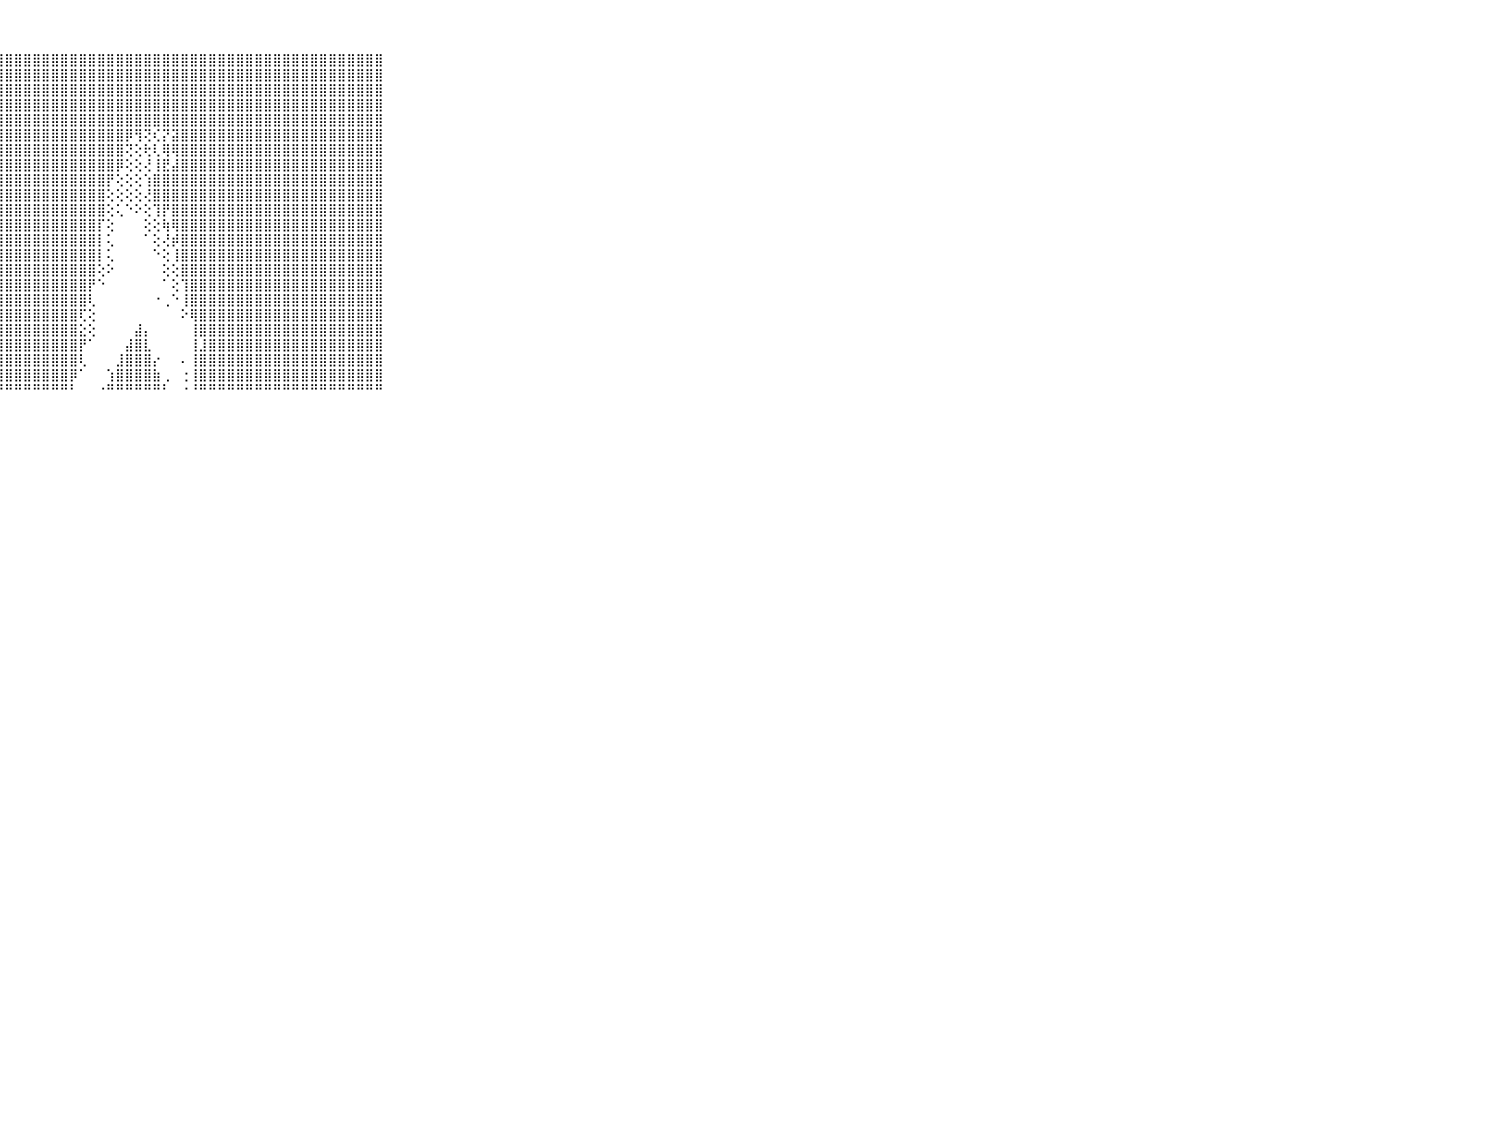

⠀⠀⠀⠀⠀⠀⠀⠀⠀⠀⠀⣿⣿⣿⣿⣿⣿⣿⣿⣿⣿⣿⣿⣿⣿⣿⣿⣿⣿⣿⣿⣿⣿⣿⣿⣿⣿⣿⣿⣿⣿⣿⣿⣿⣿⣿⣿⣿⣿⣿⣿⣿⣿⣿⣿⣿⣿⣿⣿⣿⣿⣿⣿⣿⣿⣿⣿⣿⣿⠀⠀⠀⠀⠀⠀⠀⠀⠀⠀⠀⠀
⠀⠀⠀⠀⠀⠀⠀⠀⠀⠀⠀⣿⣿⣿⣿⣿⣿⣿⣿⣿⣿⣿⣿⣿⣿⣿⣿⣿⣿⣿⣿⣿⣿⣿⣿⣿⣿⣿⣿⣿⣿⣿⣿⣿⣿⣿⣿⣿⣿⣿⣿⣿⣿⣿⣿⣿⣿⣿⣿⣿⣿⣿⣿⣿⣿⣿⣿⣿⣿⠀⠀⠀⠀⠀⠀⠀⠀⠀⠀⠀⠀
⠀⠀⠀⠀⠀⠀⠀⠀⠀⠀⠀⣿⣿⣿⣿⣿⣿⣿⣿⣿⣿⣿⣿⣿⣿⣿⣿⣿⣿⣿⣿⣿⣿⣿⣿⣿⣿⣿⣿⣿⣿⣿⣿⣿⣿⣿⣿⣿⣿⣿⣿⣿⣿⣿⣿⣿⣿⣿⣿⣿⣿⣿⣿⣿⣿⣿⣿⣿⣿⠀⠀⠀⠀⠀⠀⠀⠀⠀⠀⠀⠀
⠀⠀⠀⠀⠀⠀⠀⠀⠀⠀⠀⣿⣿⣿⣿⣿⣿⣿⣿⣿⣿⣿⣿⣿⣿⣿⣿⣿⣿⣿⣿⣿⣿⣿⣿⣿⣿⣿⣿⣿⣿⣿⣿⣿⣿⣿⣿⣿⣿⣿⣿⣿⣿⣿⣿⣿⣿⣿⣿⣿⣿⣿⣿⣿⣿⣿⣿⣿⣿⠀⠀⠀⠀⠀⠀⠀⠀⠀⠀⠀⠀
⠀⠀⠀⠀⠀⠀⠀⠀⠀⠀⠀⣿⣿⣿⣿⣿⣿⣿⣿⣿⣿⣿⣿⣿⣿⣿⣿⣿⣿⣿⣿⣿⣿⣿⣿⣿⣿⣿⣿⣿⣿⣿⣿⣿⣿⣿⣿⣿⣿⣿⣿⣿⣿⣿⣿⣿⣿⣿⣿⣿⣿⣿⣿⣿⣿⣿⣿⣿⣿⠀⠀⠀⠀⠀⠀⠀⠀⠀⠀⠀⠀
⠀⠀⠀⠀⠀⠀⠀⠀⠀⠀⠀⣿⣿⣿⣿⣿⣿⣿⣿⣿⣿⣿⣿⣿⣿⣿⣿⣿⣿⣿⣿⣿⣿⣿⣿⣿⣿⣿⣿⣿⣿⡿⢻⢝⢎⡝⣽⣿⣿⣿⣿⣿⣿⣿⣿⣿⣿⣿⣿⣿⣿⣿⣿⣿⣿⣿⣿⣿⣿⠀⠀⠀⠀⠀⠀⠀⠀⠀⠀⠀⠀
⠀⠀⠀⠀⠀⠀⠀⠀⠀⠀⠀⣿⣿⣿⣿⣿⣿⣿⣿⣿⣿⣿⣿⣿⣿⣿⣿⣿⣿⣿⣿⣿⣿⣿⣿⣿⣿⣿⣿⣿⣿⢝⢕⢗⢇⢿⢿⣿⣿⣿⣿⣿⣿⣿⣿⣿⣿⣿⣿⣿⣿⣿⣿⣿⣿⣿⣿⣿⣿⠀⠀⠀⠀⠀⠀⠀⠀⠀⠀⠀⠀
⠀⠀⠀⠀⠀⠀⠀⠀⠀⠀⠀⣿⣿⣿⣿⣿⣿⣿⣿⣿⣿⣿⣿⣿⣿⣿⣿⣿⣿⣿⣿⣿⣿⣿⣿⣿⣿⣿⣿⣿⡿⢕⢕⢜⢸⣟⣼⣿⣿⣿⣿⣿⣿⣿⣿⣿⣿⣿⣿⣿⣿⣿⣿⣿⣿⣿⣿⣿⣿⠀⠀⠀⠀⠀⠀⠀⠀⠀⠀⠀⠀
⠀⠀⠀⠀⠀⠀⠀⠀⠀⠀⠀⣿⣿⣿⣿⣿⣿⣿⣿⣿⣿⣿⣿⣿⣿⣿⣿⣿⣿⣿⣿⣿⣿⣿⣿⣿⣿⣿⣿⡟⢕⢕⢕⢱⣿⣿⣿⣿⣿⣿⣿⣿⣿⣿⣿⣿⣿⣿⣿⣿⣿⣿⣿⣿⣿⣿⣿⣿⣿⠀⠀⠀⠀⠀⠀⠀⠀⠀⠀⠀⠀
⠀⠀⠀⠀⠀⠀⠀⠀⠀⠀⠀⣿⣿⣿⣿⣿⣿⣿⣿⣿⣿⣿⣿⣿⣿⣿⣿⣿⣿⣿⣿⣿⣿⣿⣿⣿⣿⣿⣿⢕⢕⢕⢕⢜⣿⣿⣿⣿⣿⣿⣿⣿⣿⣿⣿⣿⣿⣿⣿⣿⣿⣿⣿⣿⣿⣿⣿⣿⣿⠀⠀⠀⠀⠀⠀⠀⠀⠀⠀⠀⠀
⠀⠀⠀⠀⠀⠀⠀⠀⠀⠀⠀⣿⣿⣿⣿⣿⣿⣿⣿⣿⣿⣿⣿⣿⣿⣿⣿⣿⣿⣿⣿⣿⣿⣿⣿⣿⣿⣿⣿⢕⢅⠑⠕⢕⢹⡟⣿⣿⣿⣿⣿⣿⣿⣿⣿⣿⣿⣿⣿⣿⣿⣿⣿⣿⣿⣿⣿⣿⣿⠀⠀⠀⠀⠀⠀⠀⠀⠀⠀⠀⠀
⠀⠀⠀⠀⠀⠀⠀⠀⠀⠀⠀⣿⣿⣿⣿⣿⣿⣿⣿⣿⣿⣿⣿⣿⣿⣿⣿⣿⣿⣿⣿⣿⣿⣿⣿⣿⣿⣿⡏⢕⠀⠀⠀⢕⢕⢷⢿⣿⣿⣿⣿⣿⣿⣿⣿⣿⣿⣿⣿⣿⣿⣿⣿⣿⣿⣿⣿⣿⣿⠀⠀⠀⠀⠀⠀⠀⠀⠀⠀⠀⠀
⠀⠀⠀⠀⠀⠀⠀⠀⠀⠀⠀⣿⣿⣿⣿⣿⣿⣿⣿⣿⣿⣿⣿⣿⣿⣿⣿⣿⣿⣿⣿⣿⣿⣿⣿⣿⣿⣿⡇⢅⠀⠀⠀⠁⢕⢜⡾⣿⣿⣿⣿⣿⣿⣿⣿⣿⣿⣿⣿⣿⣿⣿⣿⣿⣿⣿⣿⣿⣿⠀⠀⠀⠀⠀⠀⠀⠀⠀⠀⠀⠀
⠀⠀⠀⠀⠀⠀⠀⠀⠀⠀⠀⣿⣿⣿⣿⣿⣿⣿⣿⣿⣿⣿⣿⣿⣿⣿⣿⣿⣿⣿⣿⣿⣿⣿⣿⣿⣿⣿⡇⢅⠀⠀⠀⠀⠑⢕⢸⣿⣿⣿⣿⣿⣿⣿⣿⣿⣿⣿⣿⣿⣿⣿⣿⣿⣿⣿⣿⣿⣿⠀⠀⠀⠀⠀⠀⠀⠀⠀⠀⠀⠀
⠀⠀⠀⠀⠀⠀⠀⠀⠀⠀⠀⣿⣿⣿⣿⣿⣿⣿⣿⣿⣿⣿⣿⣿⣿⣿⣿⣿⣿⣿⣿⣿⣿⣿⣿⣿⣿⣿⢕⠕⠀⠀⠀⠀⠀⢕⢕⣿⣿⣿⣿⣿⣿⣿⣿⣿⣿⣿⣿⣿⣿⣿⣿⣿⣿⣿⣿⣿⣿⠀⠀⠀⠀⠀⠀⠀⠀⠀⠀⠀⠀
⠀⠀⠀⠀⠀⠀⠀⠀⠀⠀⠀⣿⣿⣿⣿⣿⣿⣿⣿⣿⣿⣿⣿⣿⣿⣿⣿⣿⣿⣿⣿⣿⣿⣿⣿⣿⣿⡟⠑⠀⠀⠀⠀⠀⠀⠁⢕⢹⣿⣿⣿⣿⣿⣿⣿⣿⣿⣿⣿⣿⣿⣿⣿⣿⣿⣿⣿⣿⣿⠀⠀⠀⠀⠀⠀⠀⠀⠀⠀⠀⠀
⠀⠀⠀⠀⠀⠀⠀⠀⠀⠀⠀⣿⣿⣿⣿⣿⣿⣿⣿⣿⣿⣿⣿⣿⣿⣿⣿⣿⣿⣿⣿⣿⣿⣿⣿⣿⣿⢇⠀⠀⠀⠀⠀⠀⠐⢀⠑⢸⣿⣿⣿⣿⣿⣿⣿⣿⣿⣿⣿⣿⣿⣿⣿⣿⣿⣿⣿⣿⣿⠀⠀⠀⠀⠀⠀⠀⠀⠀⠀⠀⠀
⠀⠀⠀⠀⠀⠀⠀⠀⠀⠀⠀⣿⣿⣿⣿⣿⣿⣿⣿⣿⣿⣿⣿⣿⣿⣿⣿⣿⣿⣿⣿⣿⣿⣿⣿⣿⢏⢕⠀⠀⠀⠀⠀⠀⠀⠀⠀⠕⢿⣿⣿⣿⣿⣿⣿⣿⣿⣿⣿⣿⣿⣿⣿⣿⣿⣿⣿⣿⣿⠀⠀⠀⠀⠀⠀⠀⠀⠀⠀⠀⠀
⠀⠀⠀⠀⠀⠀⠀⠀⠀⠀⠀⣿⣿⣿⣿⣿⣿⣿⣿⣿⣿⣿⣿⣿⣿⣿⣿⣿⣿⣿⣿⣿⣿⣿⣿⣿⣕⢕⠀⠀⠀⠀⣼⡄⠀⠀⠀⠀⢸⣿⣿⣿⣿⣿⣿⣿⣿⣿⣿⣿⣿⣿⣿⣿⣿⣿⣿⣿⣿⠀⠀⠀⠀⠀⠀⠀⠀⠀⠀⠀⠀
⠀⠀⠀⠀⠀⠀⠀⠀⠀⠀⠀⣿⣿⣿⣿⣿⣿⣿⣿⣿⣿⣿⣿⣿⣿⣿⣿⣿⣿⣿⣿⣿⣿⣿⣿⣿⡟⠁⠀⠀⠀⣼⣿⣇⠀⠀⠀⠀⢸⣸⣿⣿⣿⣿⣿⣿⣿⣿⣿⣿⣿⣿⣿⣿⣿⣿⣿⣿⣿⠀⠀⠀⠀⠀⠀⠀⠀⠀⠀⠀⠀
⠀⠀⠀⠀⠀⠀⠀⠀⠀⠀⠀⣿⣿⣿⣿⣿⣿⣿⣿⣿⣿⣿⣿⣿⣿⣿⣿⣿⣿⣿⣿⣿⣿⣿⣿⣿⢇⠀⠀⠀⣸⣿⣿⣿⡔⠀⠀⠄⢸⣿⣿⣿⣿⣿⣿⣿⣿⣿⣿⣿⣿⣿⣿⣿⣿⣿⣿⣿⣿⠀⠀⠀⠀⠀⠀⠀⠀⠀⠀⠀⠀
⠀⠀⠀⠀⠀⠀⠀⠀⠀⠀⠀⣿⣿⣿⣿⣿⣿⣿⣿⣿⣿⣿⣿⣿⣿⣿⣿⣿⣿⣿⣿⣿⣿⣿⣿⡿⠁⠀⠀⢱⣿⣿⣿⣿⣷⢀⠀⢐⢸⣿⣿⣿⣿⣿⣿⣿⣿⣿⣿⣿⣿⣿⣿⣿⣿⣿⣿⣿⣿⠀⠀⠀⠀⠀⠀⠀⠀⠀⠀⠀⠀
⠀⠀⠀⠀⠀⠀⠀⠀⠀⠀⠀⠛⠛⠛⠛⠛⠛⠛⠛⠛⠛⠛⠛⠛⠛⠛⠛⠛⠛⠛⠛⠛⠛⠛⠛⠃⠀⠀⠐⠛⠛⠛⠛⠛⠛⠃⠀⠐⠘⠛⠛⠛⠛⠛⠛⠛⠛⠛⠛⠛⠛⠛⠛⠛⠛⠛⠛⠛⠛⠀⠀⠀⠀⠀⠀⠀⠀⠀⠀⠀⠀